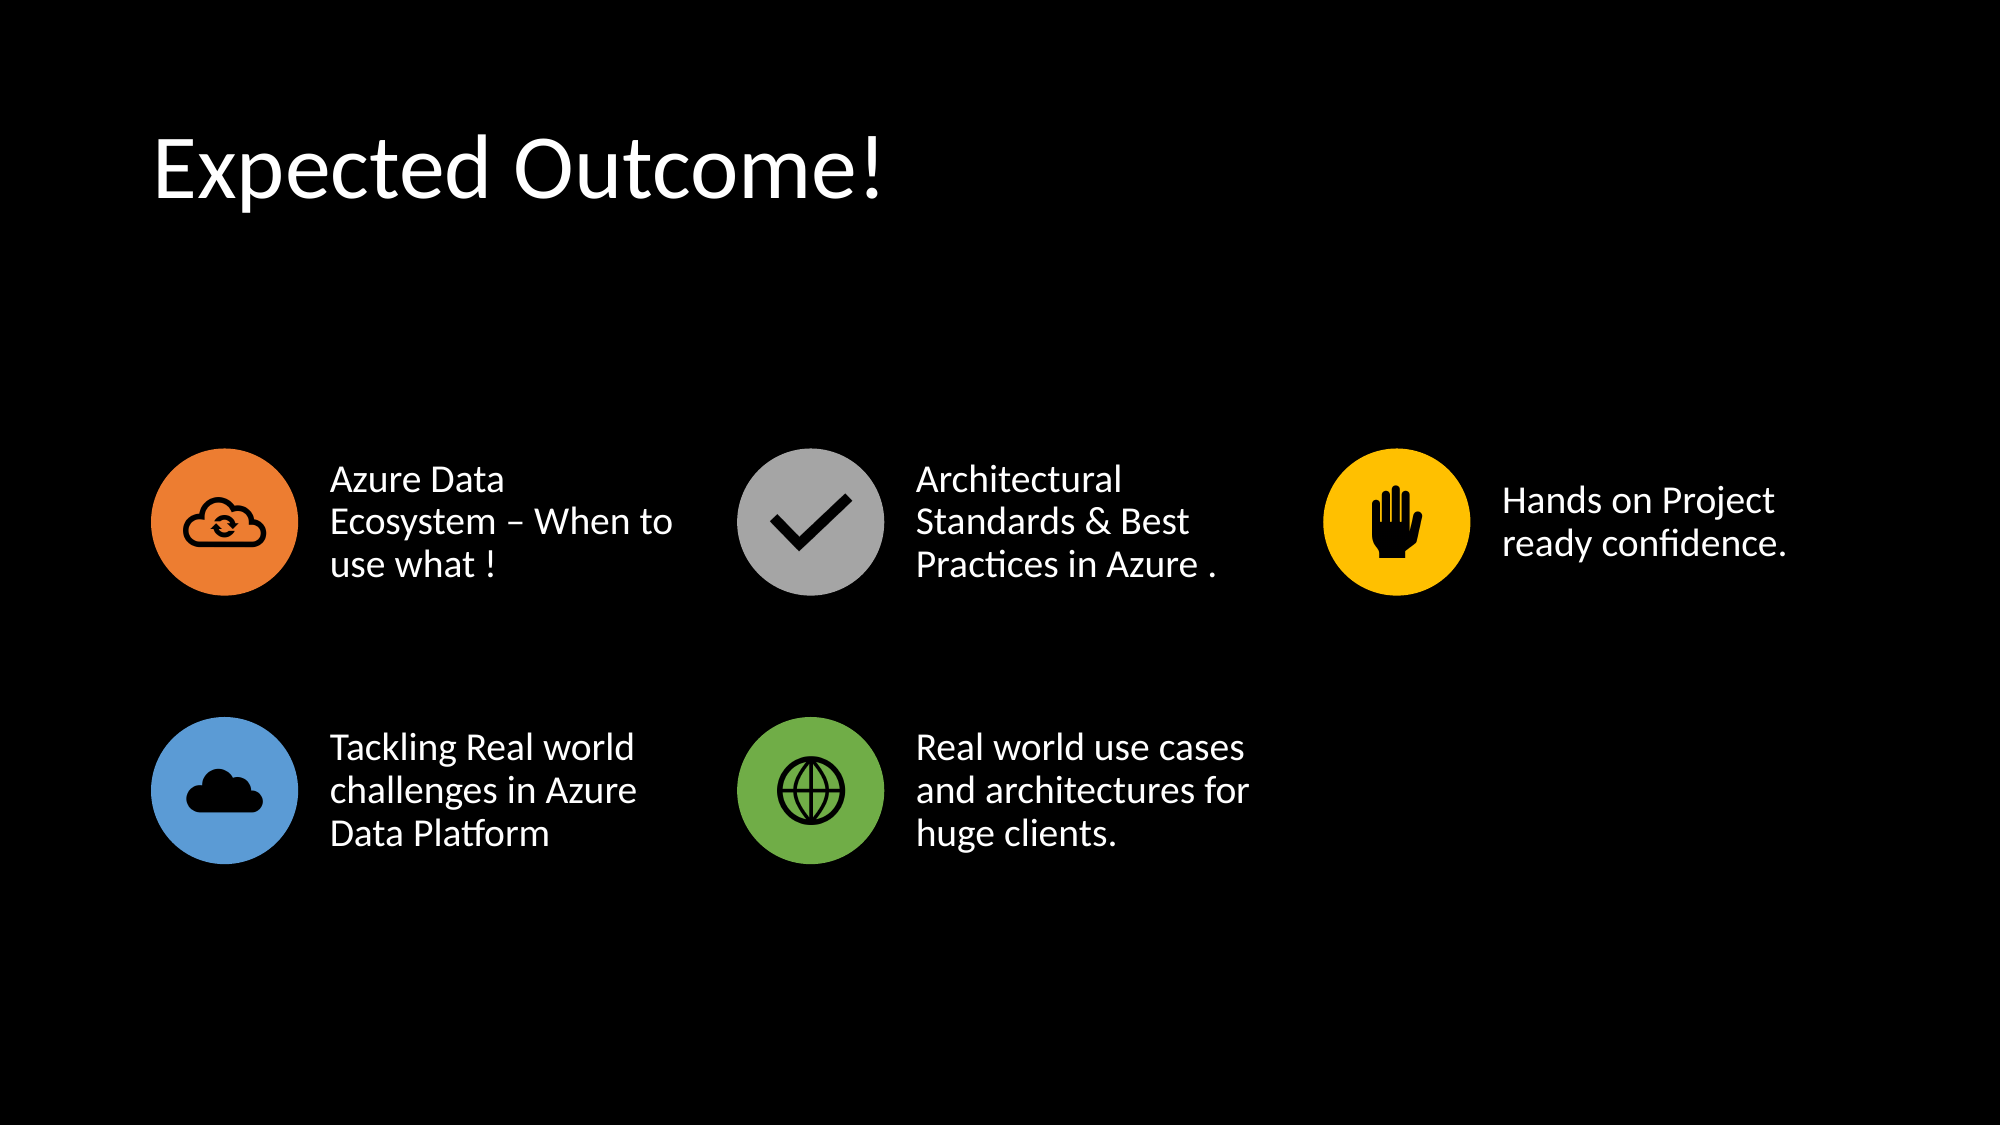

# Expected Outcome!
Azure Data Ecosystem – When to use what !
Architectural Standards & Best Practices in Azure .
Hands on Project ready confidence.
Tackling Real world challenges in Azure Data Platform
Real world use cases and architectures for huge clients.